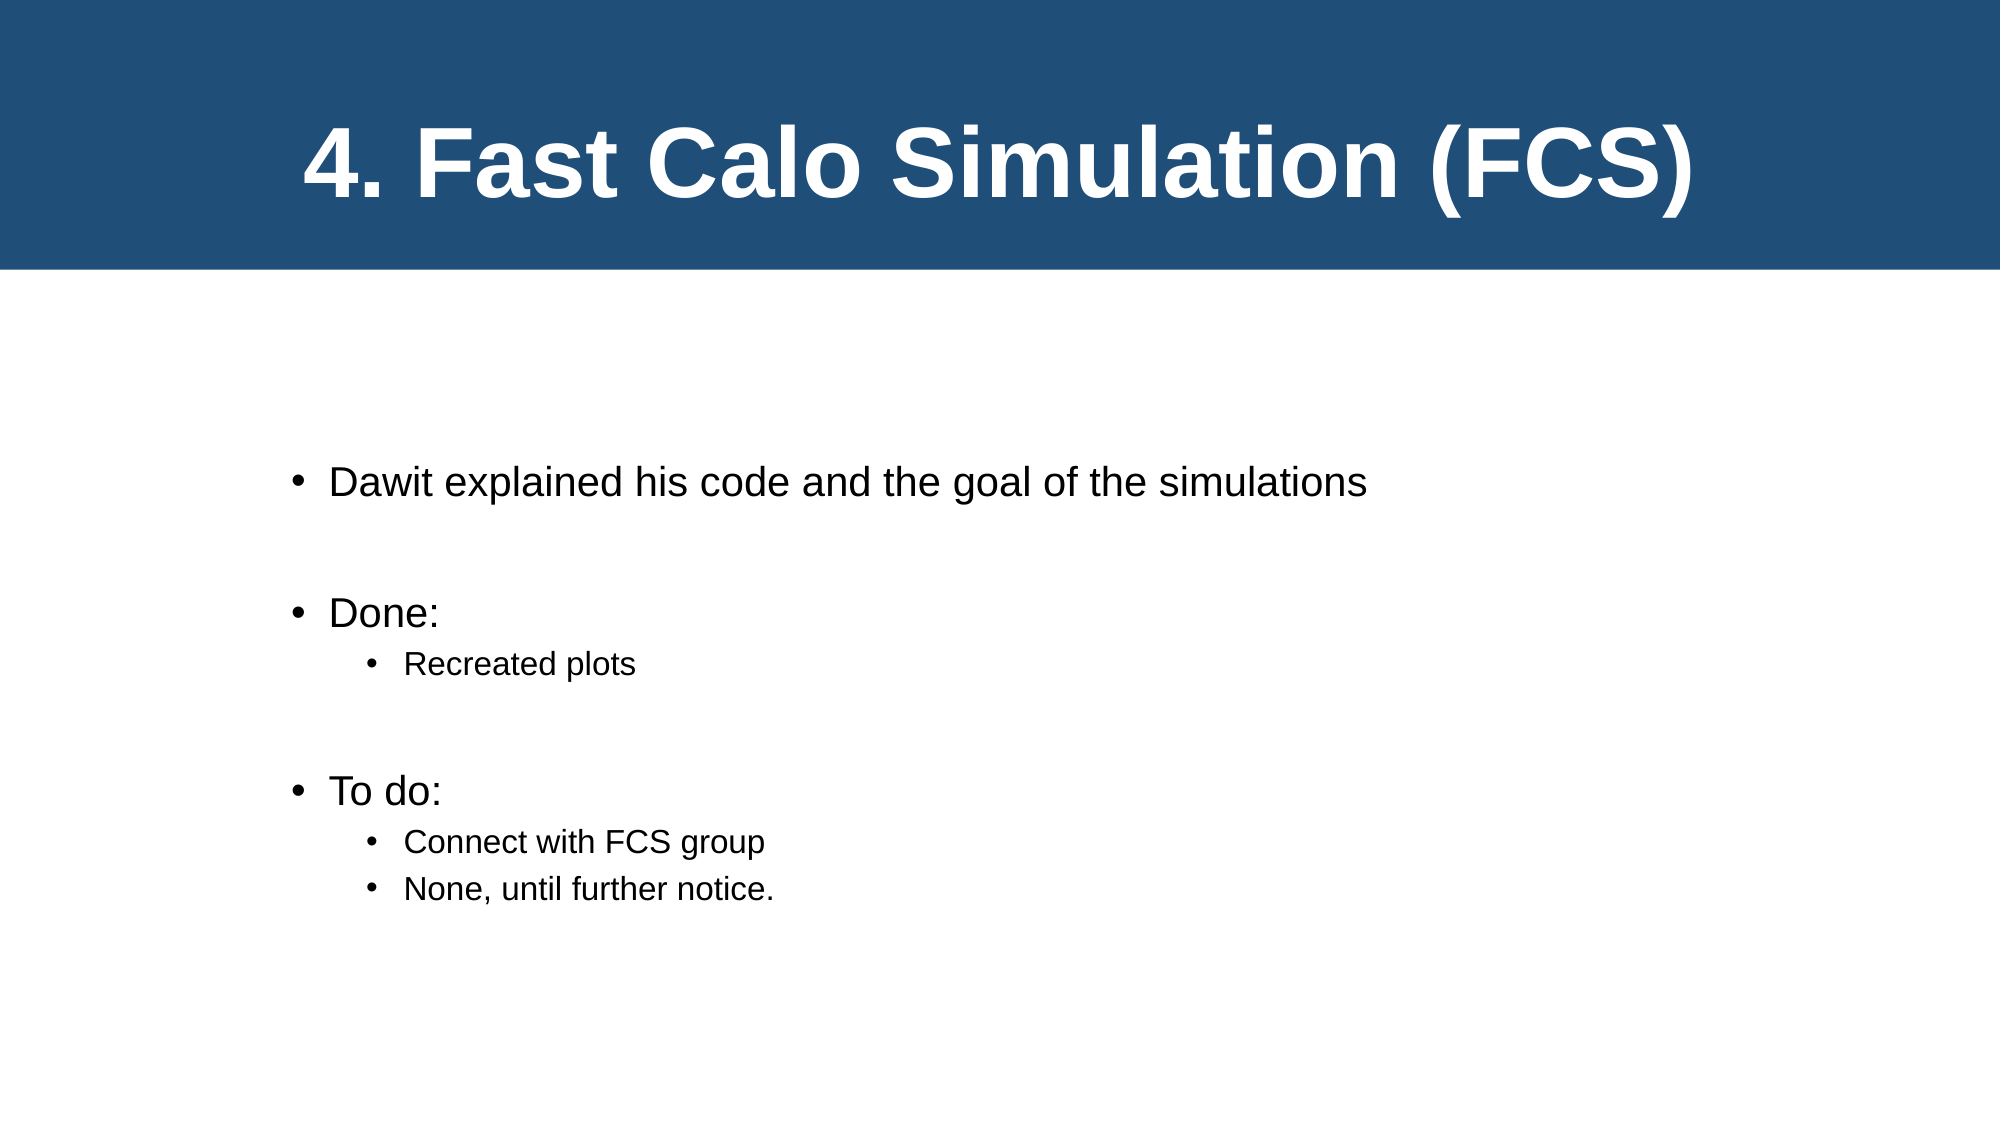

4. Fast Calo Simulation (FCS)

Dawit explained his code and the goal of the simulations

Done:
Recreated plots

To do:
Connect with FCS group
None, until further notice.